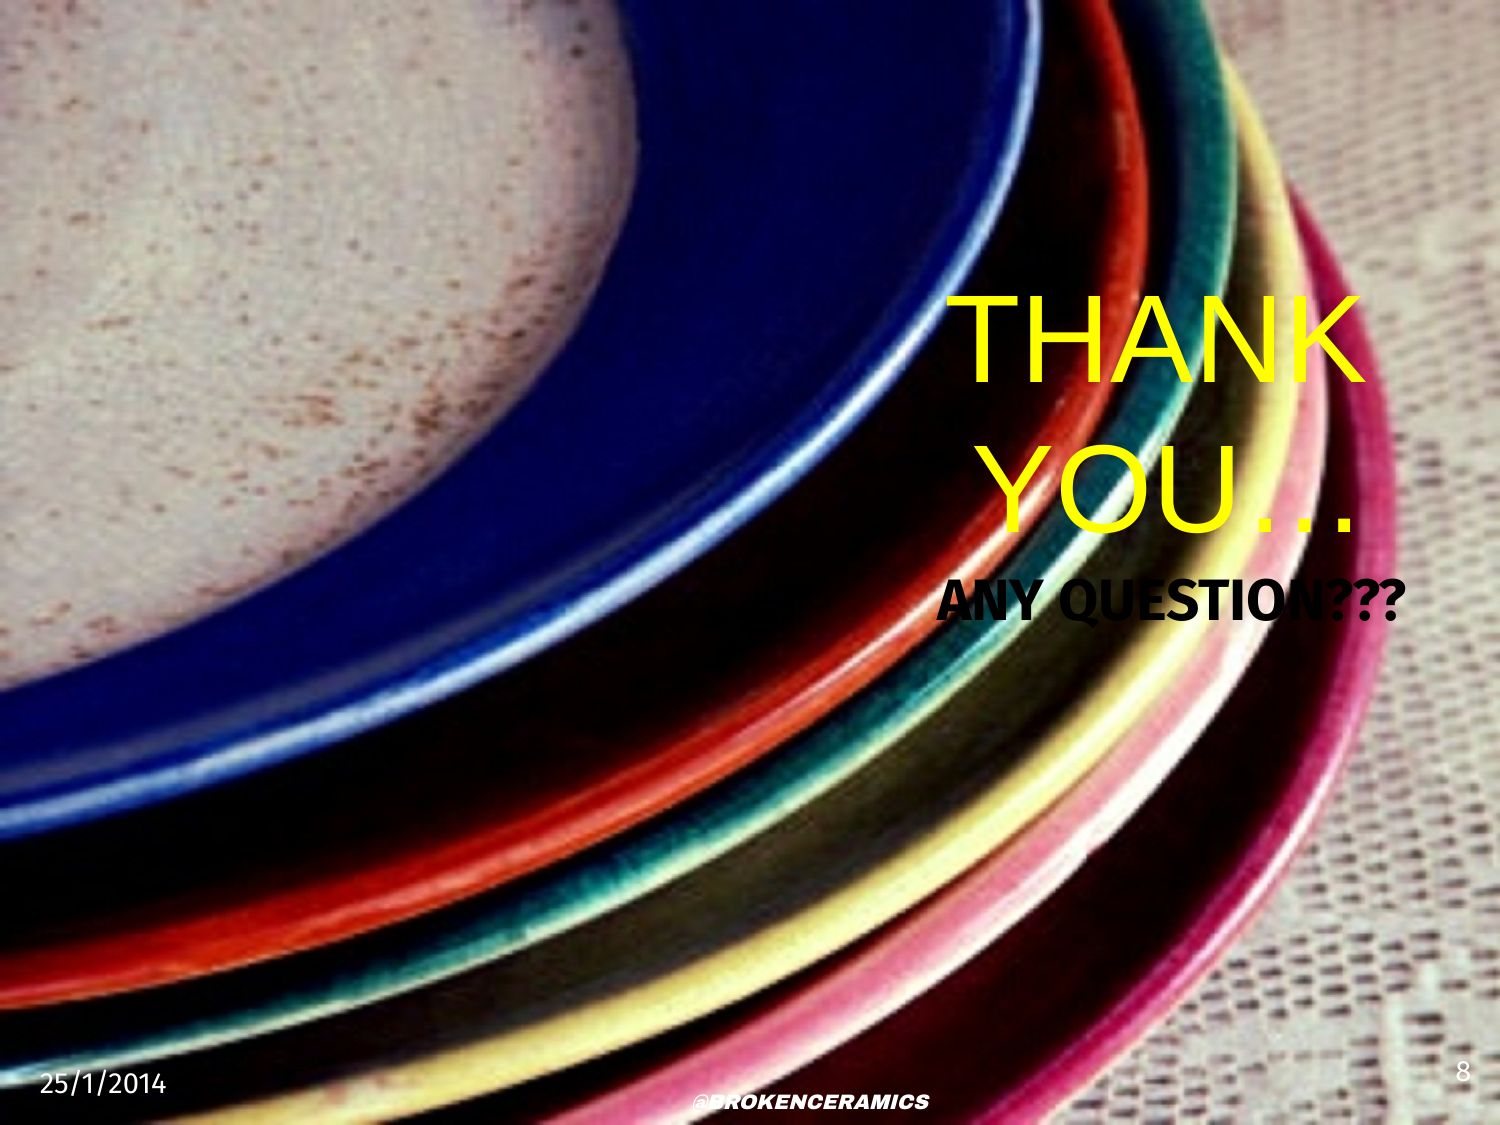

# THANK YOU…
ANY QUESTION???
8
25/1/2014
@BROKENCERAMICS